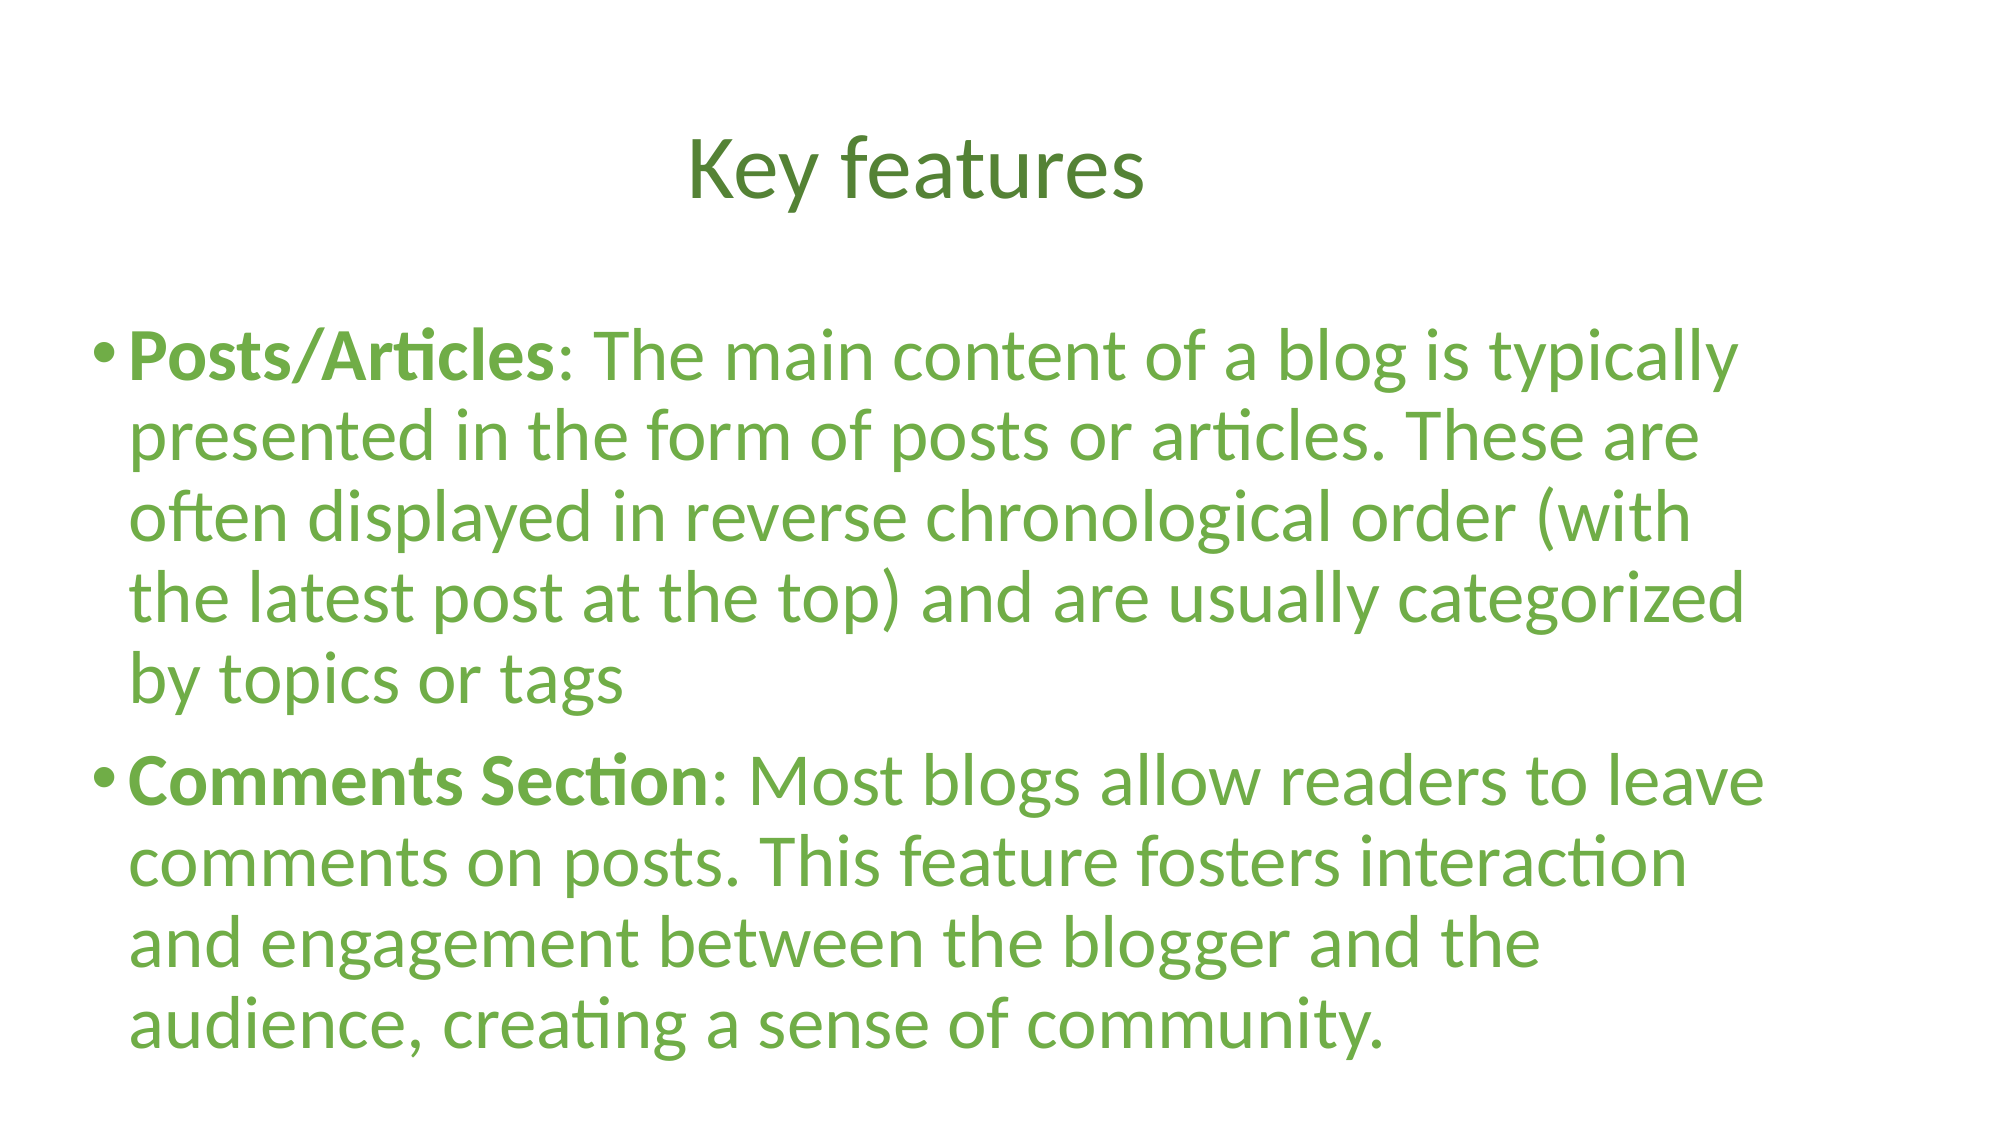

# Key features
Posts/Articles: The main content of a blog is typically presented in the form of posts or articles. These are often displayed in reverse chronological order (with the latest post at the top) and are usually categorized by topics or tags
Comments Section: Most blogs allow readers to leave comments on posts. This feature fosters interaction and engagement between the blogger and the audience, creating a sense of community.